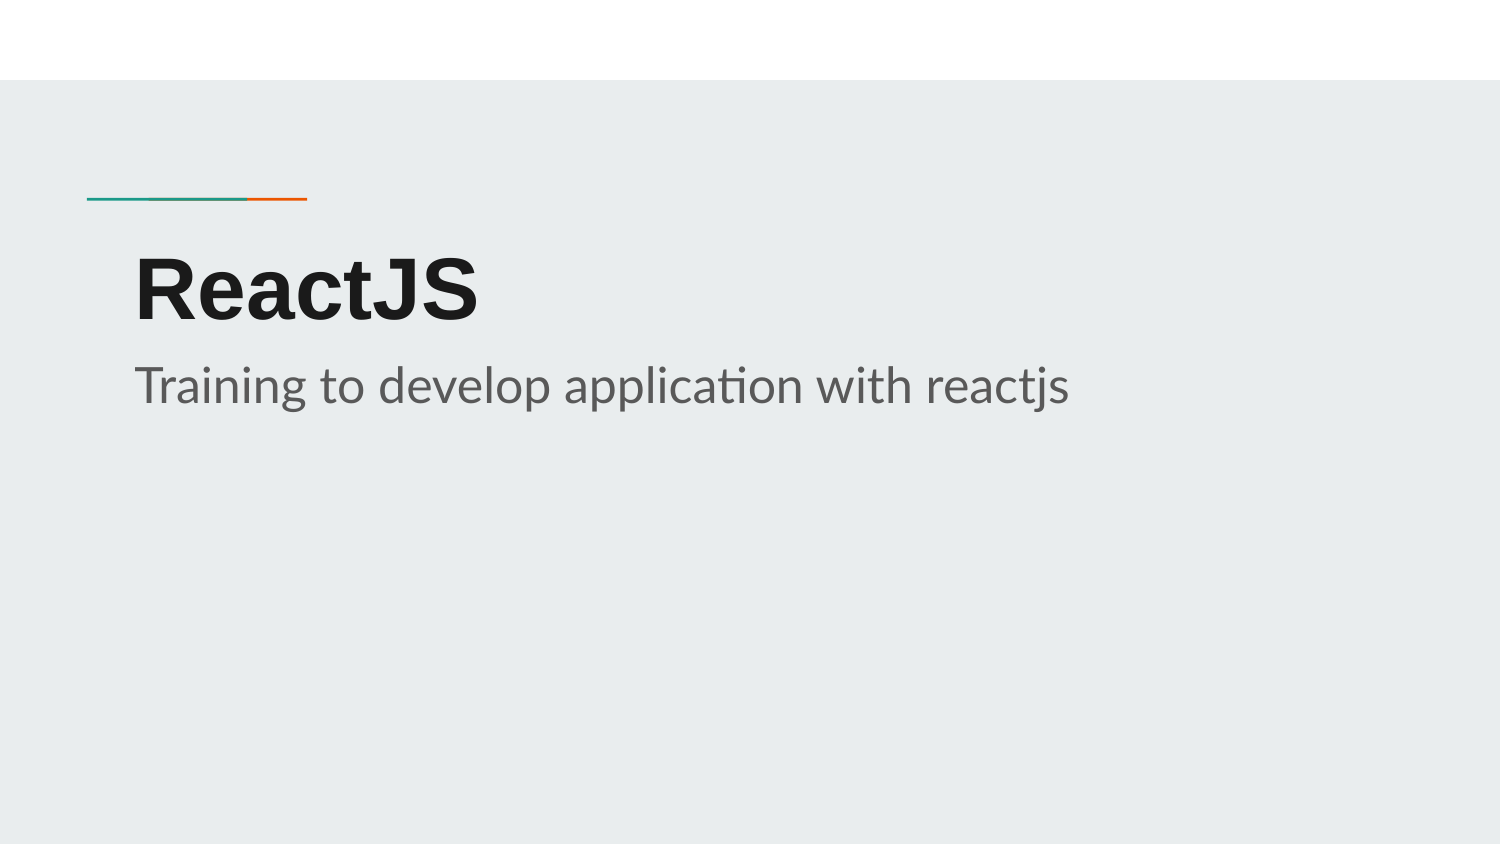

# ReactJS
Training to develop application with reactjs